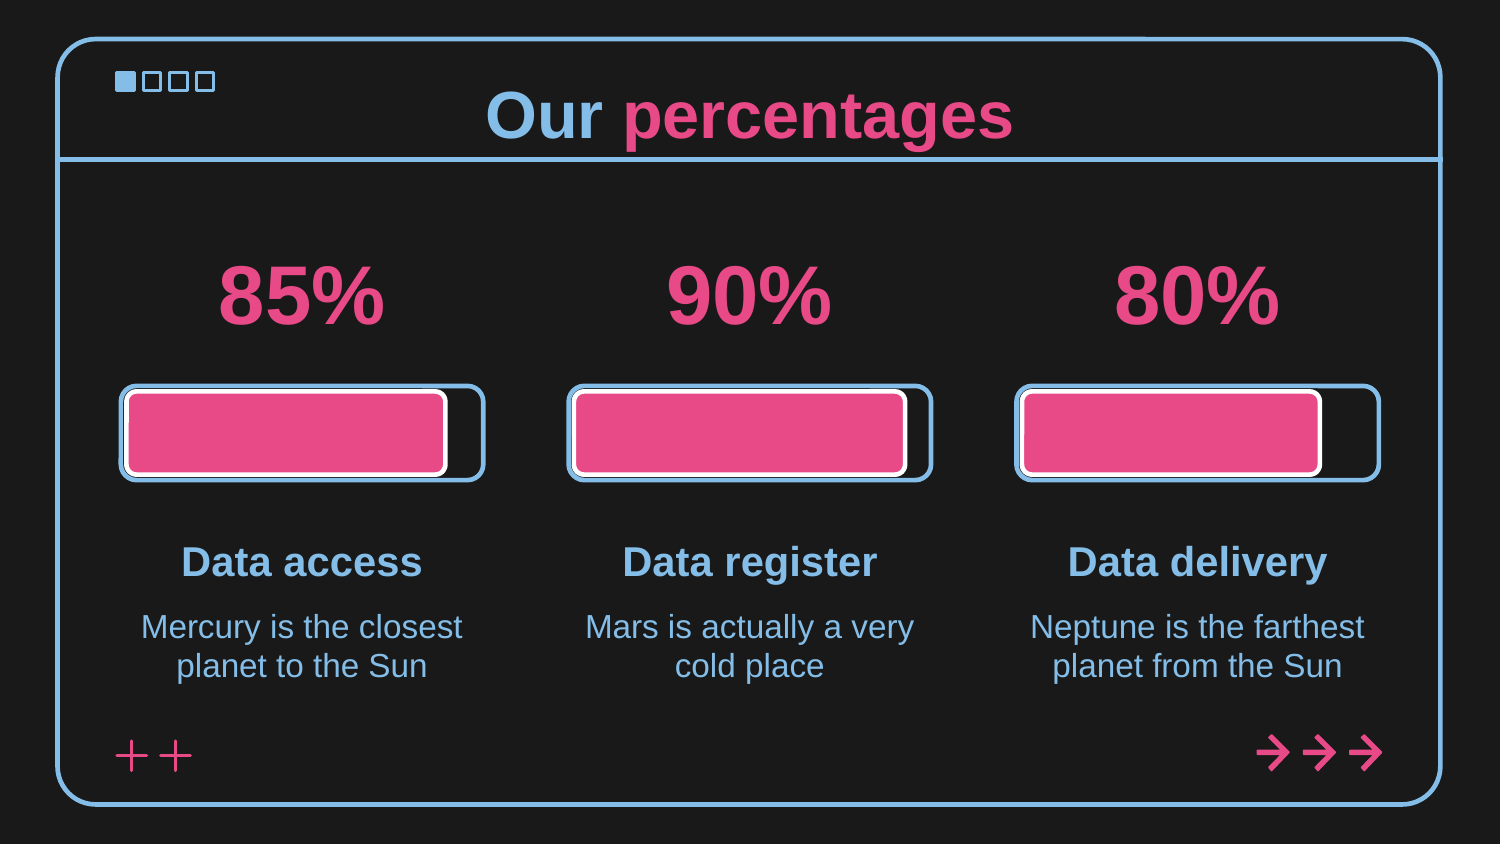

Our percentages
85%
90%
80%

Data access
Data register
Data delivery
Mercury is the closest planet to the Sun
Mars is actually a very cold place
Neptune is the farthest planet from the Sun